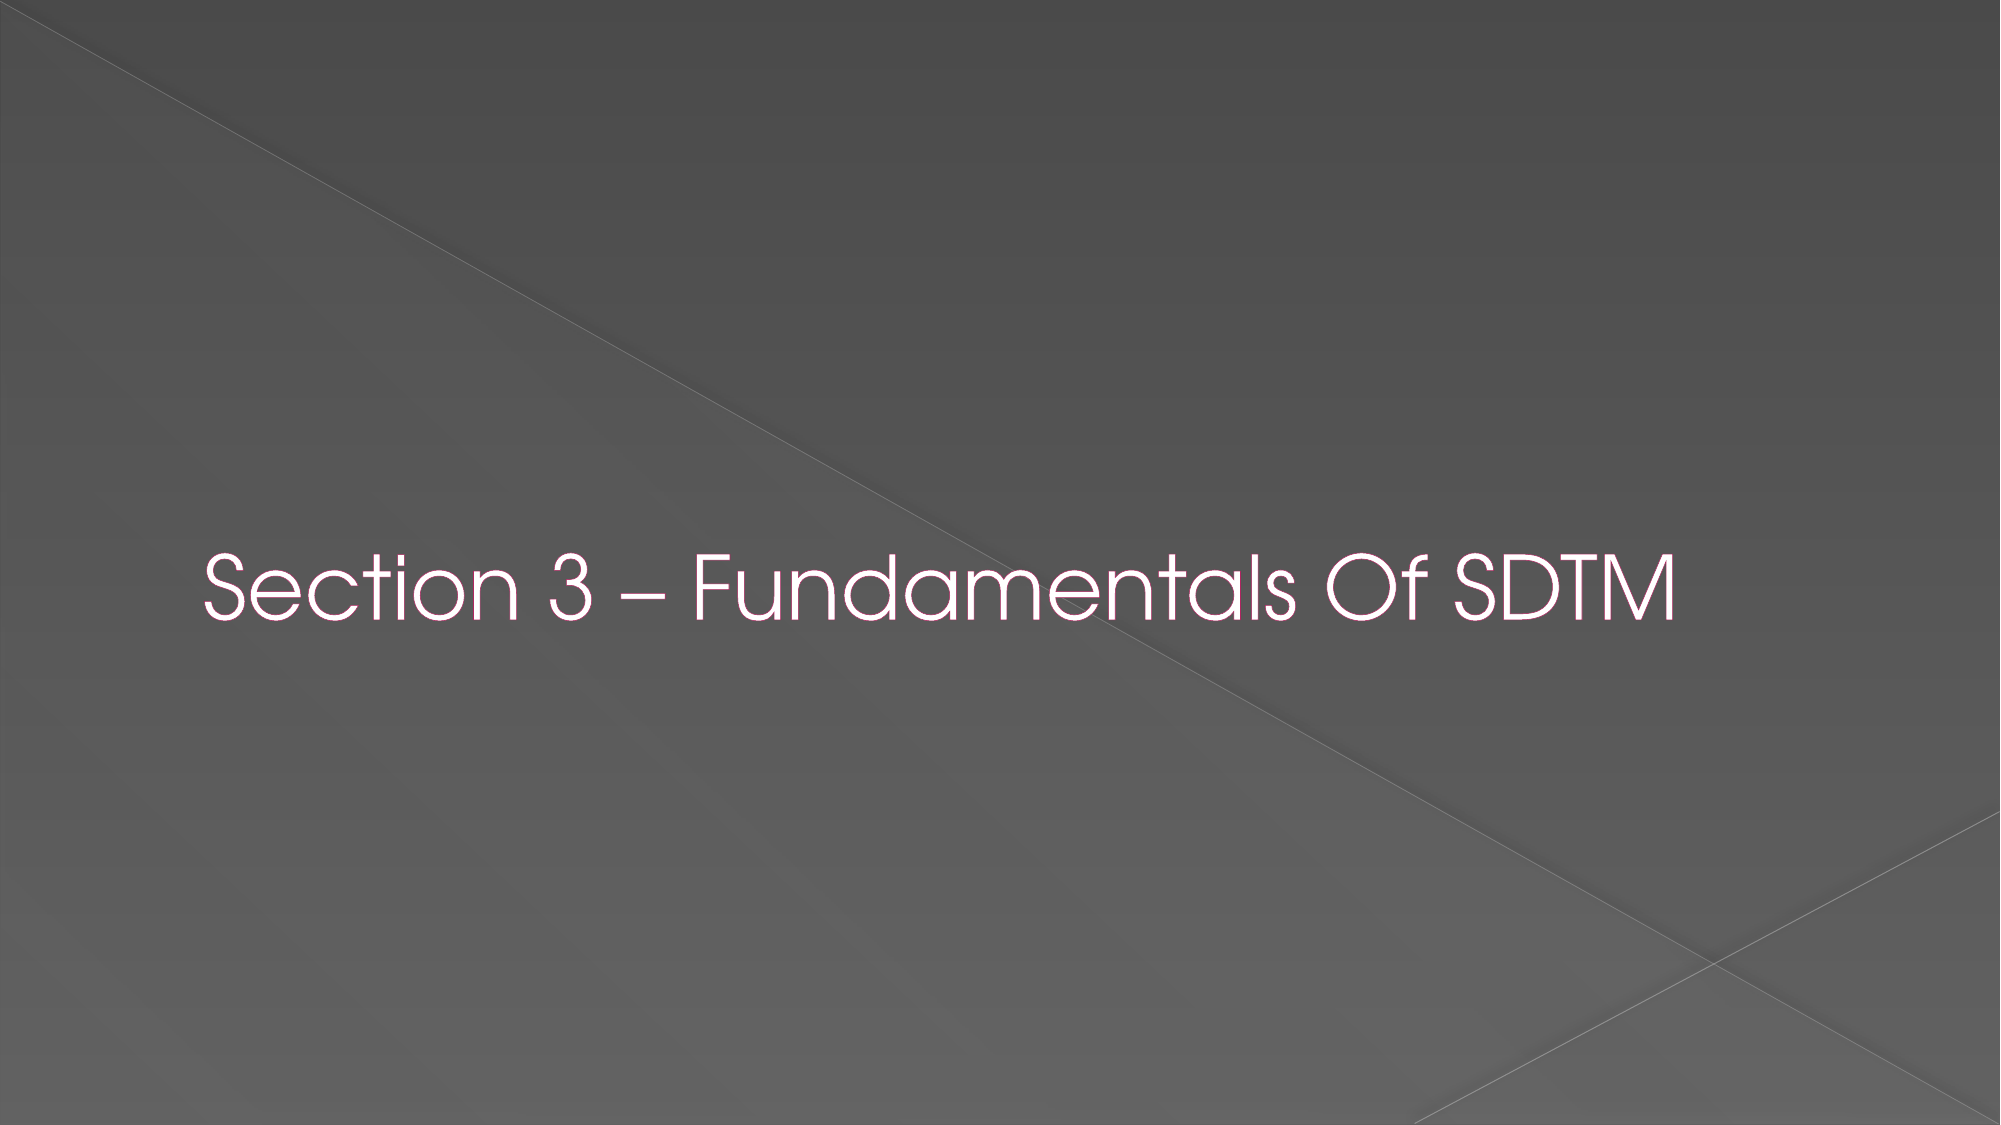

# Section 3 – Fundamentals Of SDTM